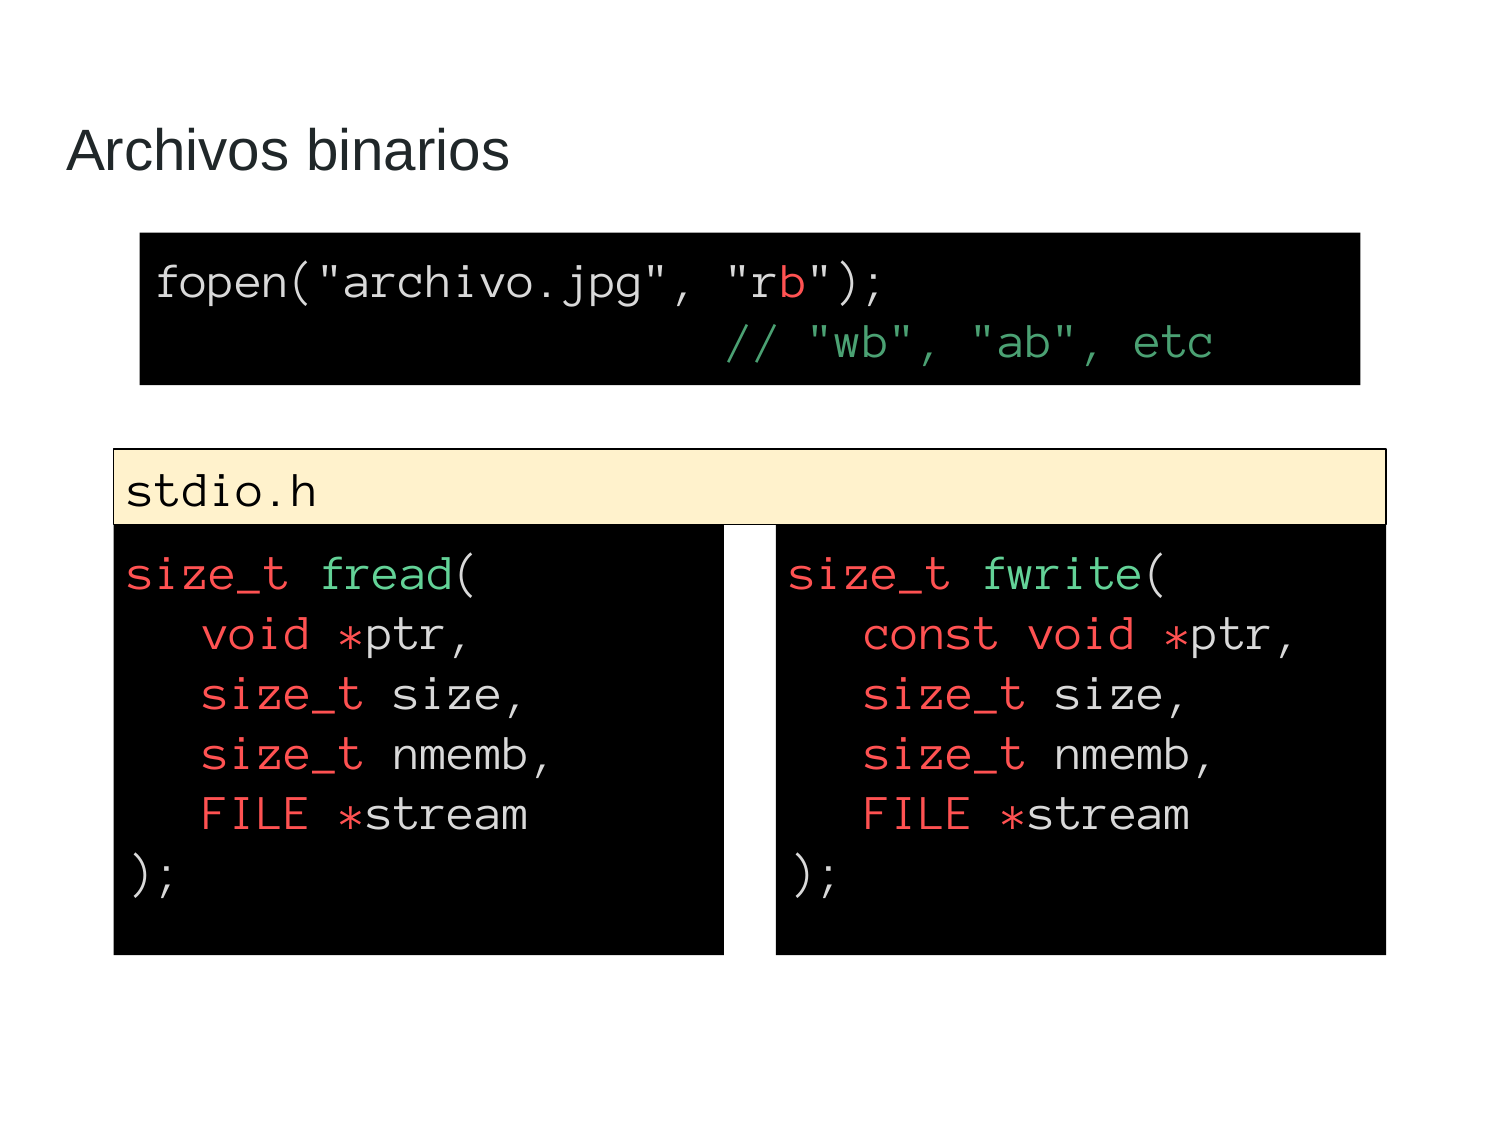

Archivos binarios
fopen("archivo.jpg", "rb");
                     // "wb", "ab", etc
stdio.h
size_t fread(
void *ptr,
size_t size,
size_t nmemb,
FILE *stream
);
size_t fwrite(
const void *ptr,
size_t size,
size_t nmemb,
FILE *stream
);